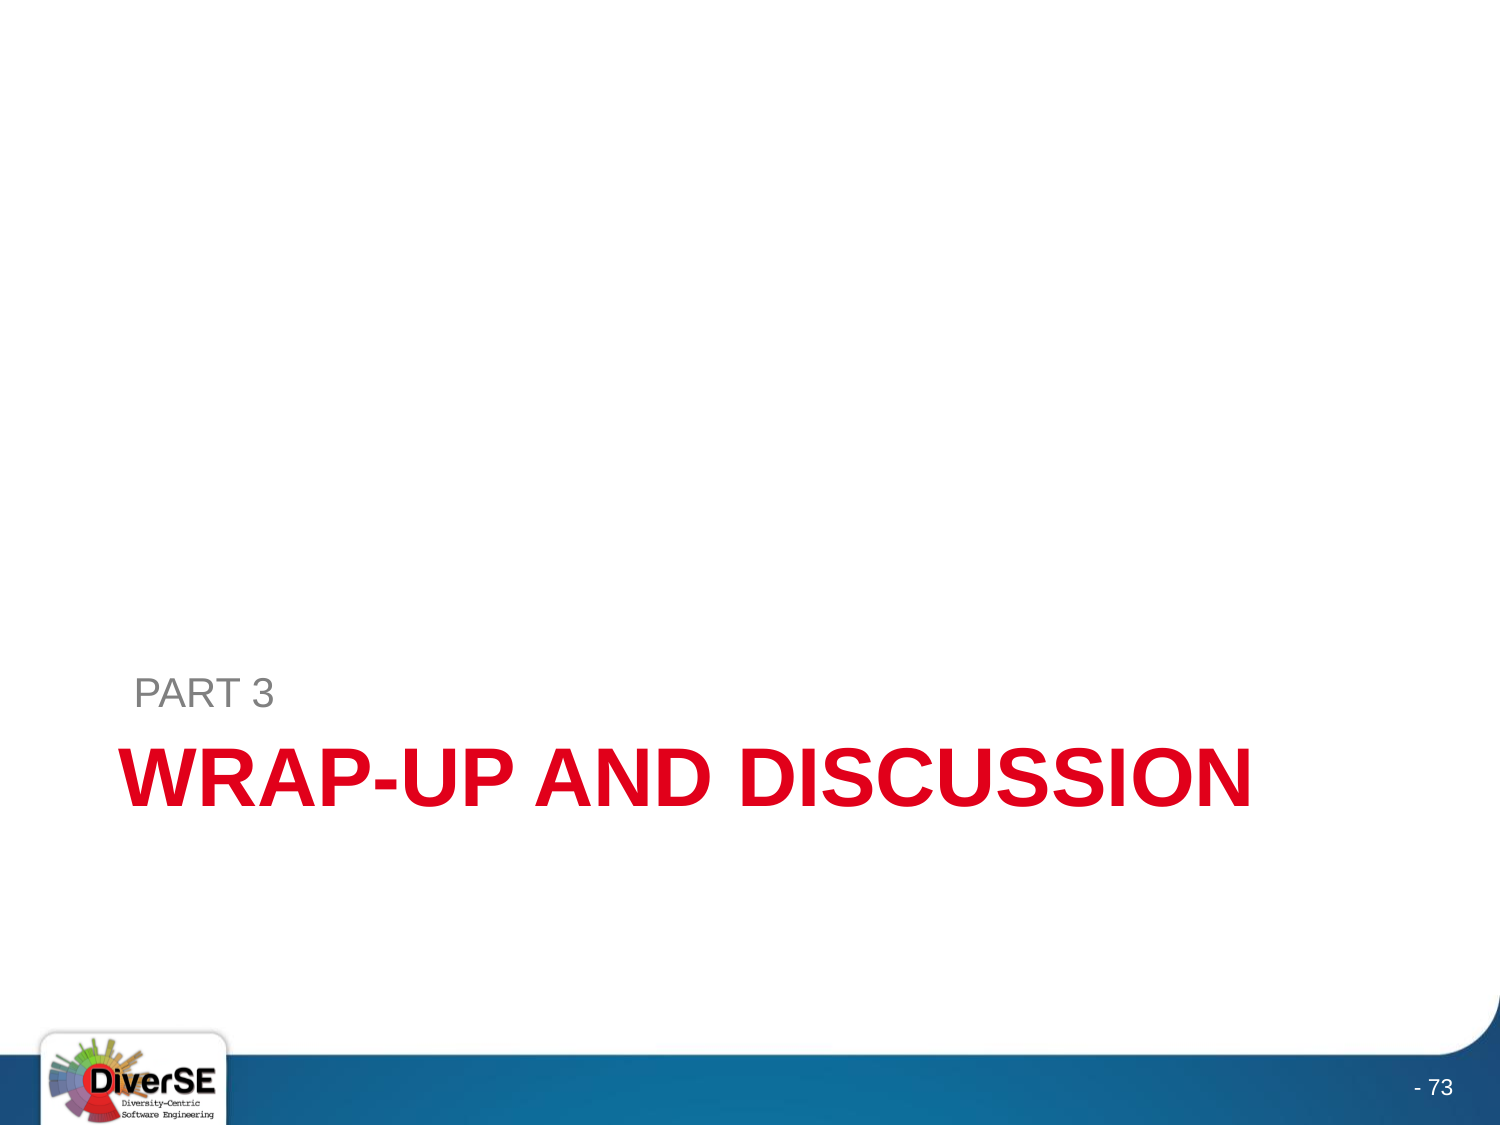

PART 3
# WRAP-UP and Discussion
- 73